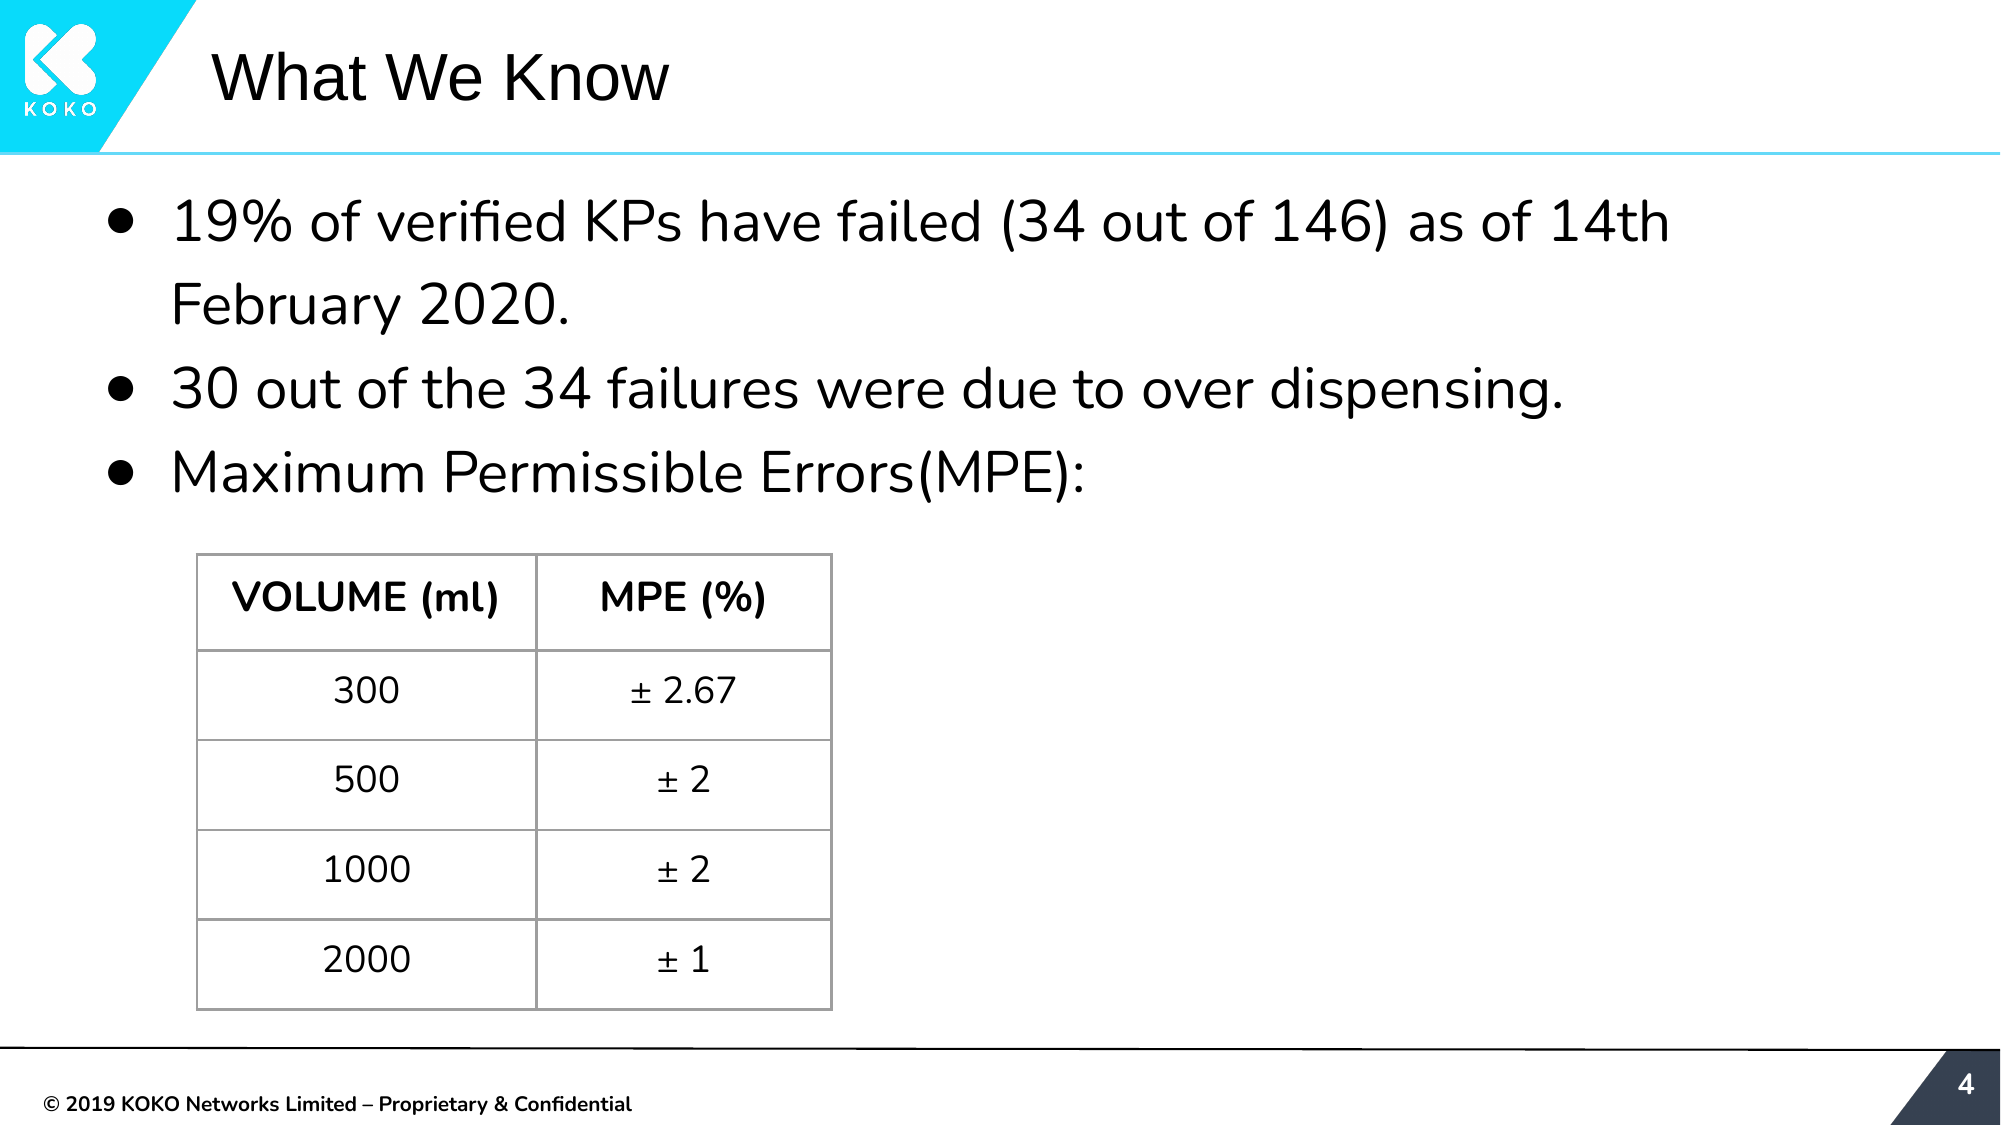

# What We Know
19% of verified KPs have failed (34 out of 146) as of 14th February 2020.
30 out of the 34 failures were due to over dispensing.
Maximum Permissible Errors(MPE):

| VOLUME (ml) | MPE (%) |
| --- | --- |
| 300 | ± 2.67 |
| 500 | ± 2 |
| 1000 | ± 2 |
| 2000 | ± 1 |
4